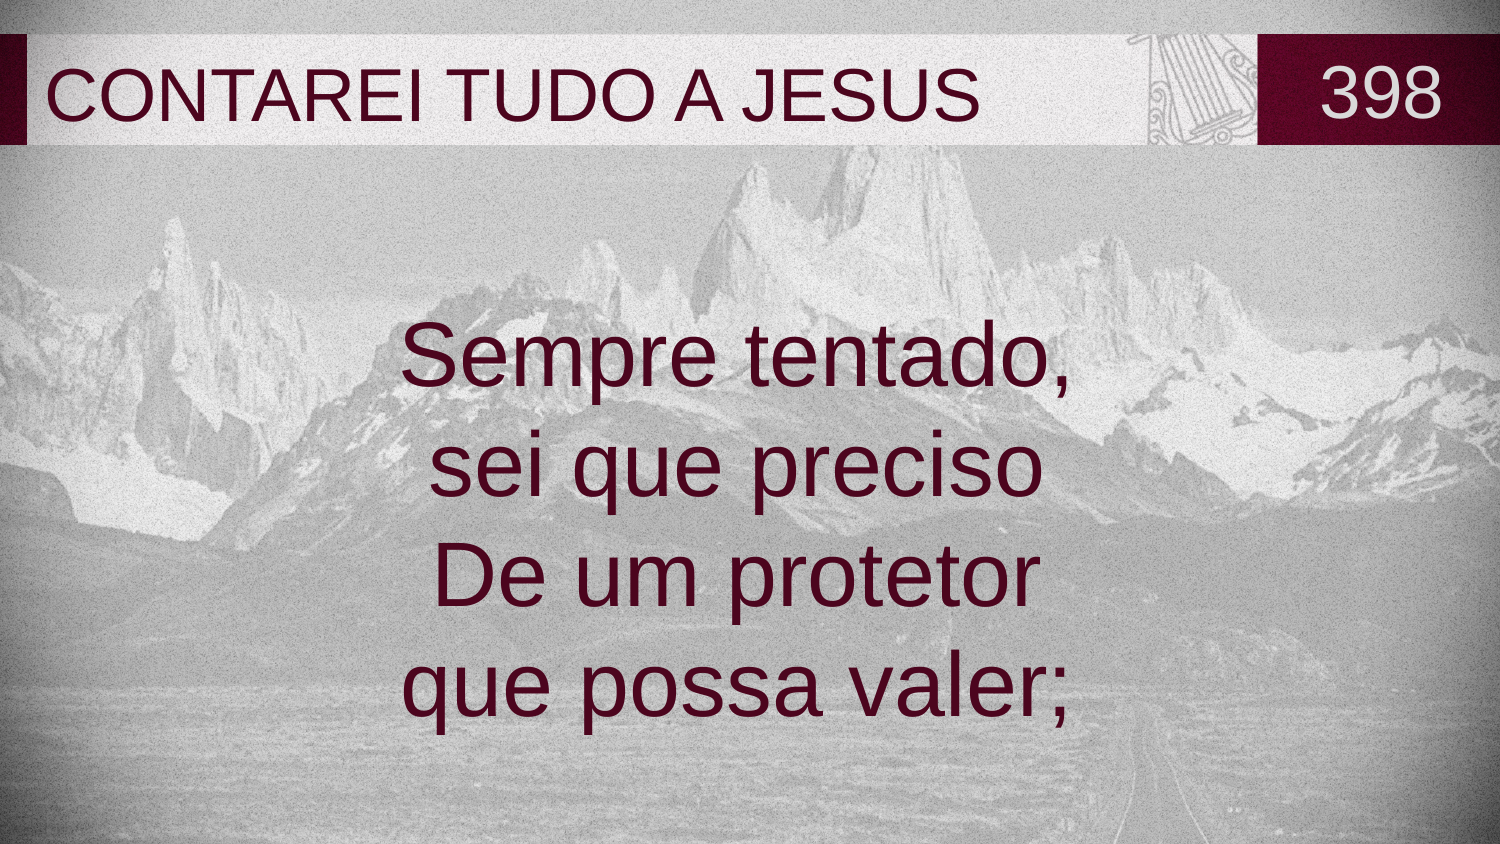

# CONTAREI TUDO A JESUS
398
Sempre tentado,
sei que preciso
De um protetor
que possa valer;